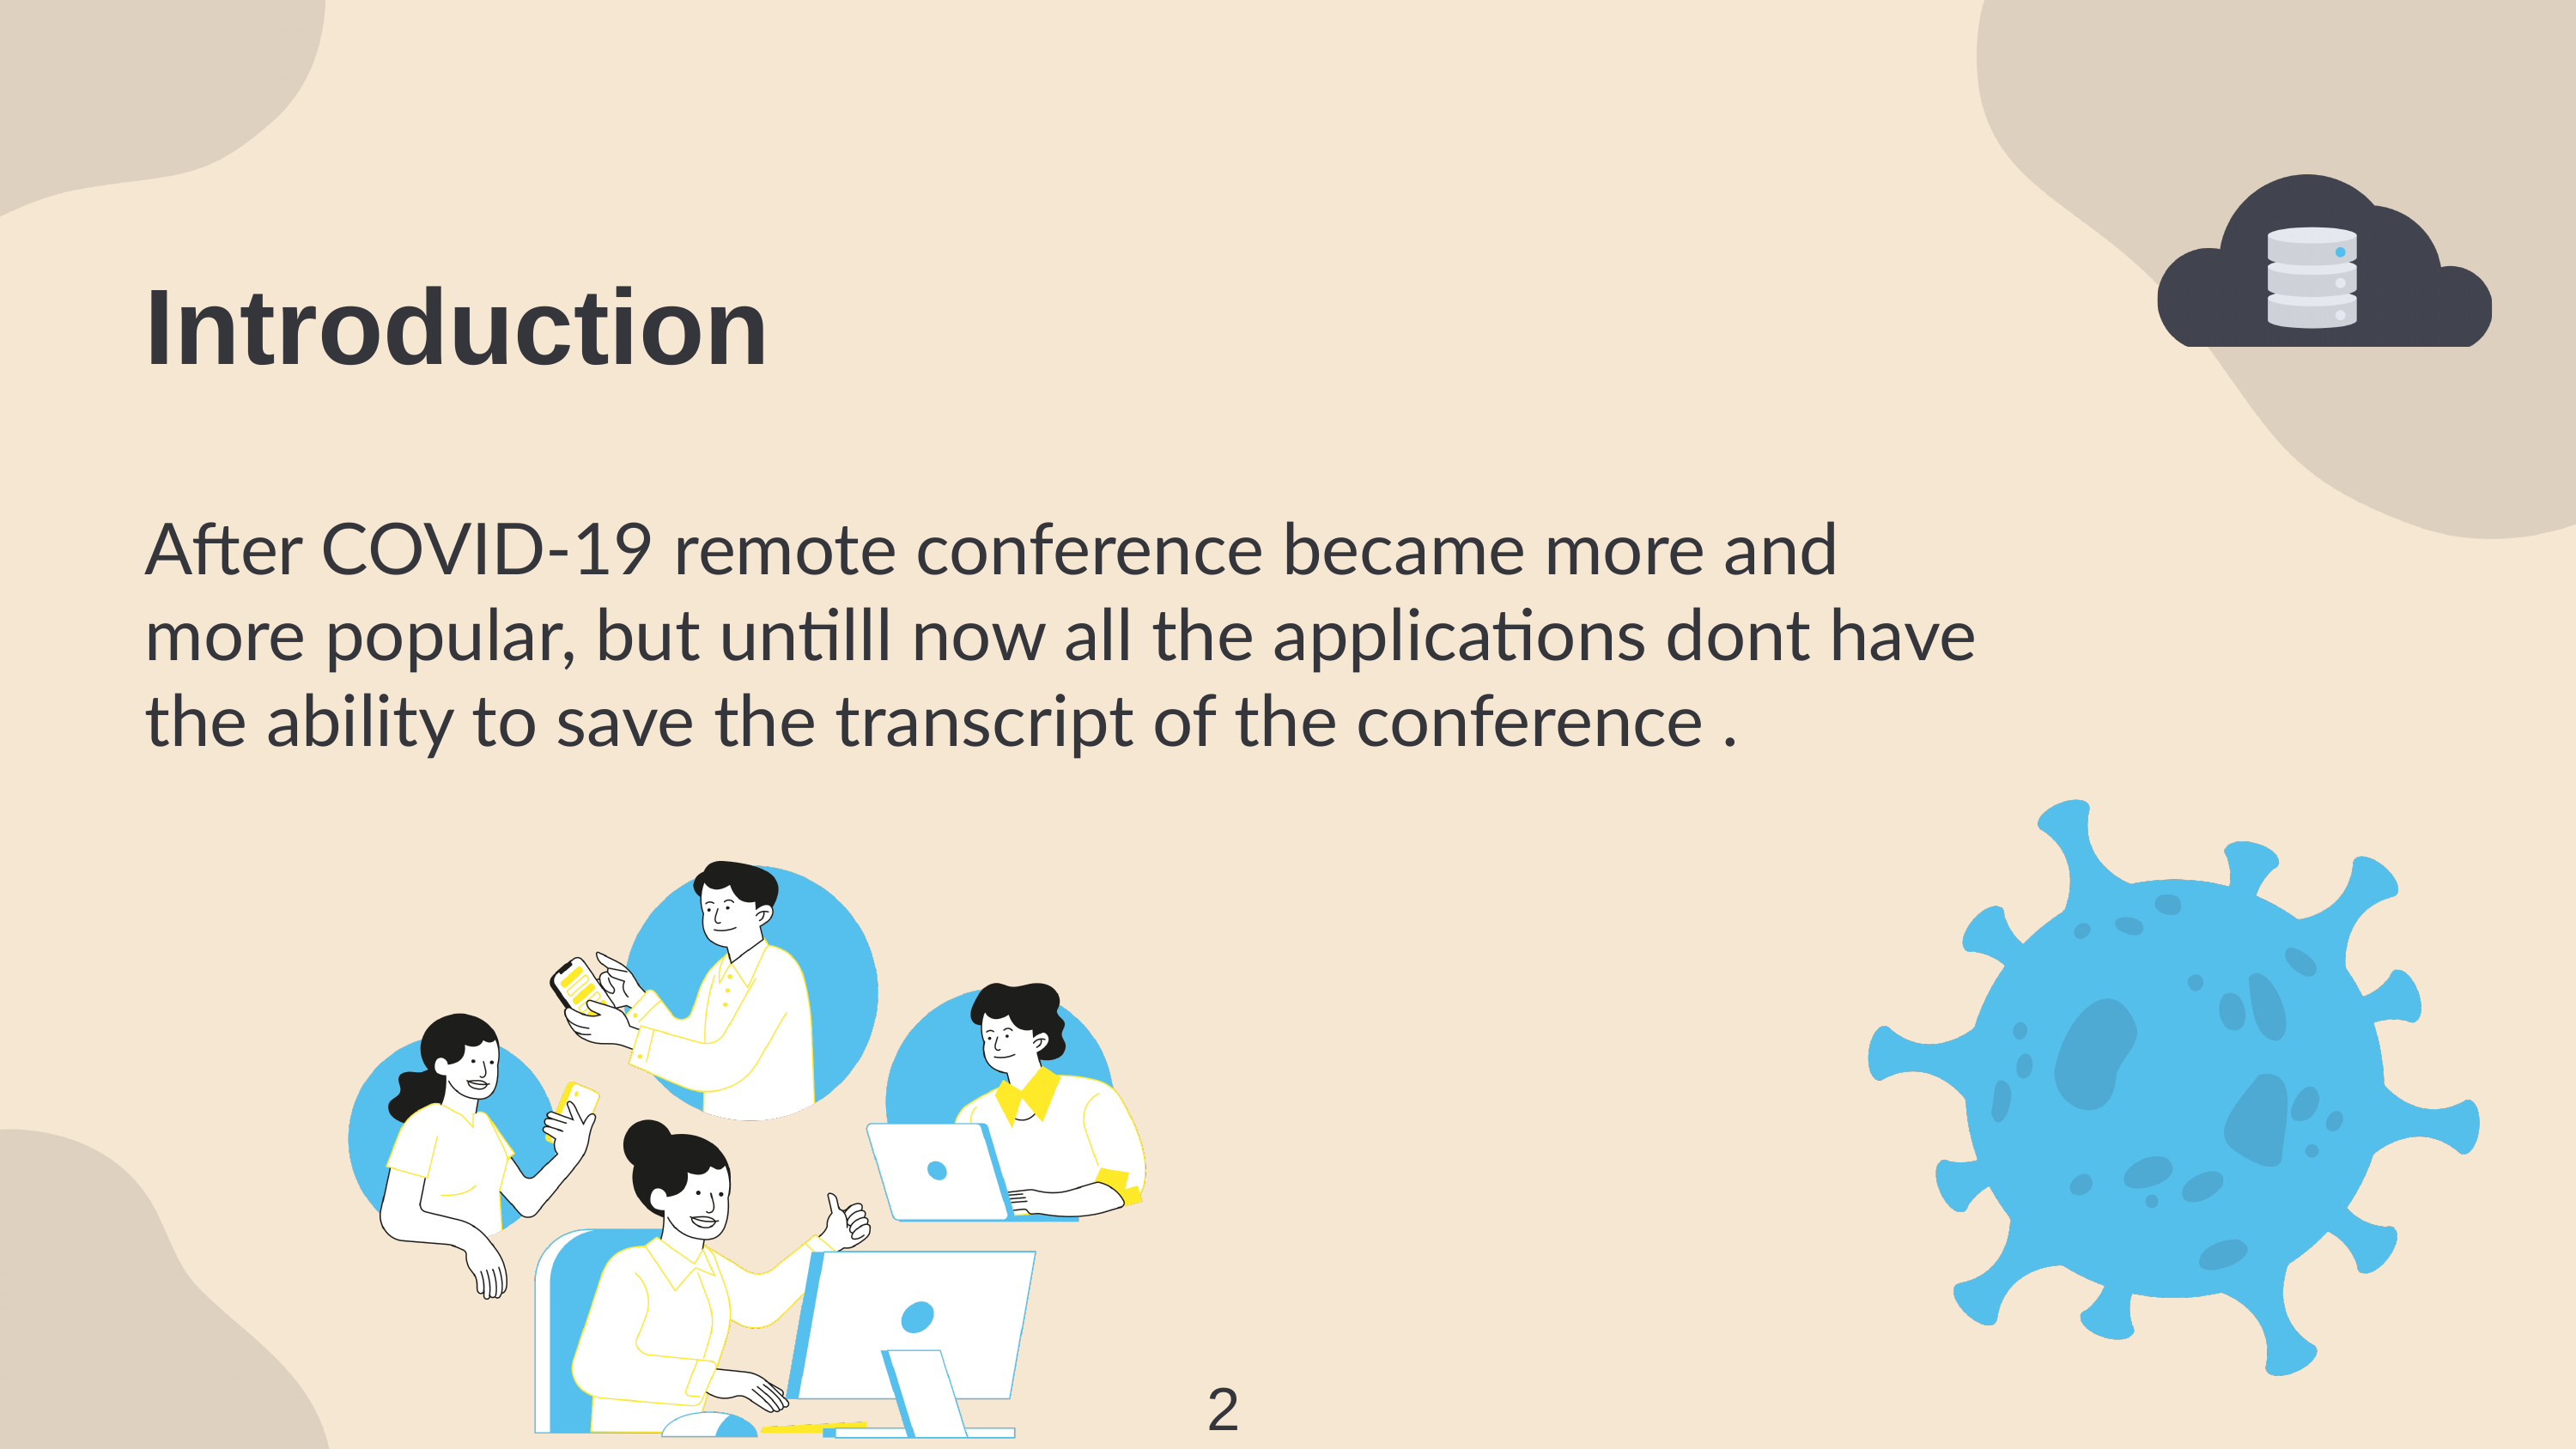

Introduction
After COVID-19 remote conference became more and more popular, but untilll now all the applications dont have the ability to save the transcript of the conference .

2